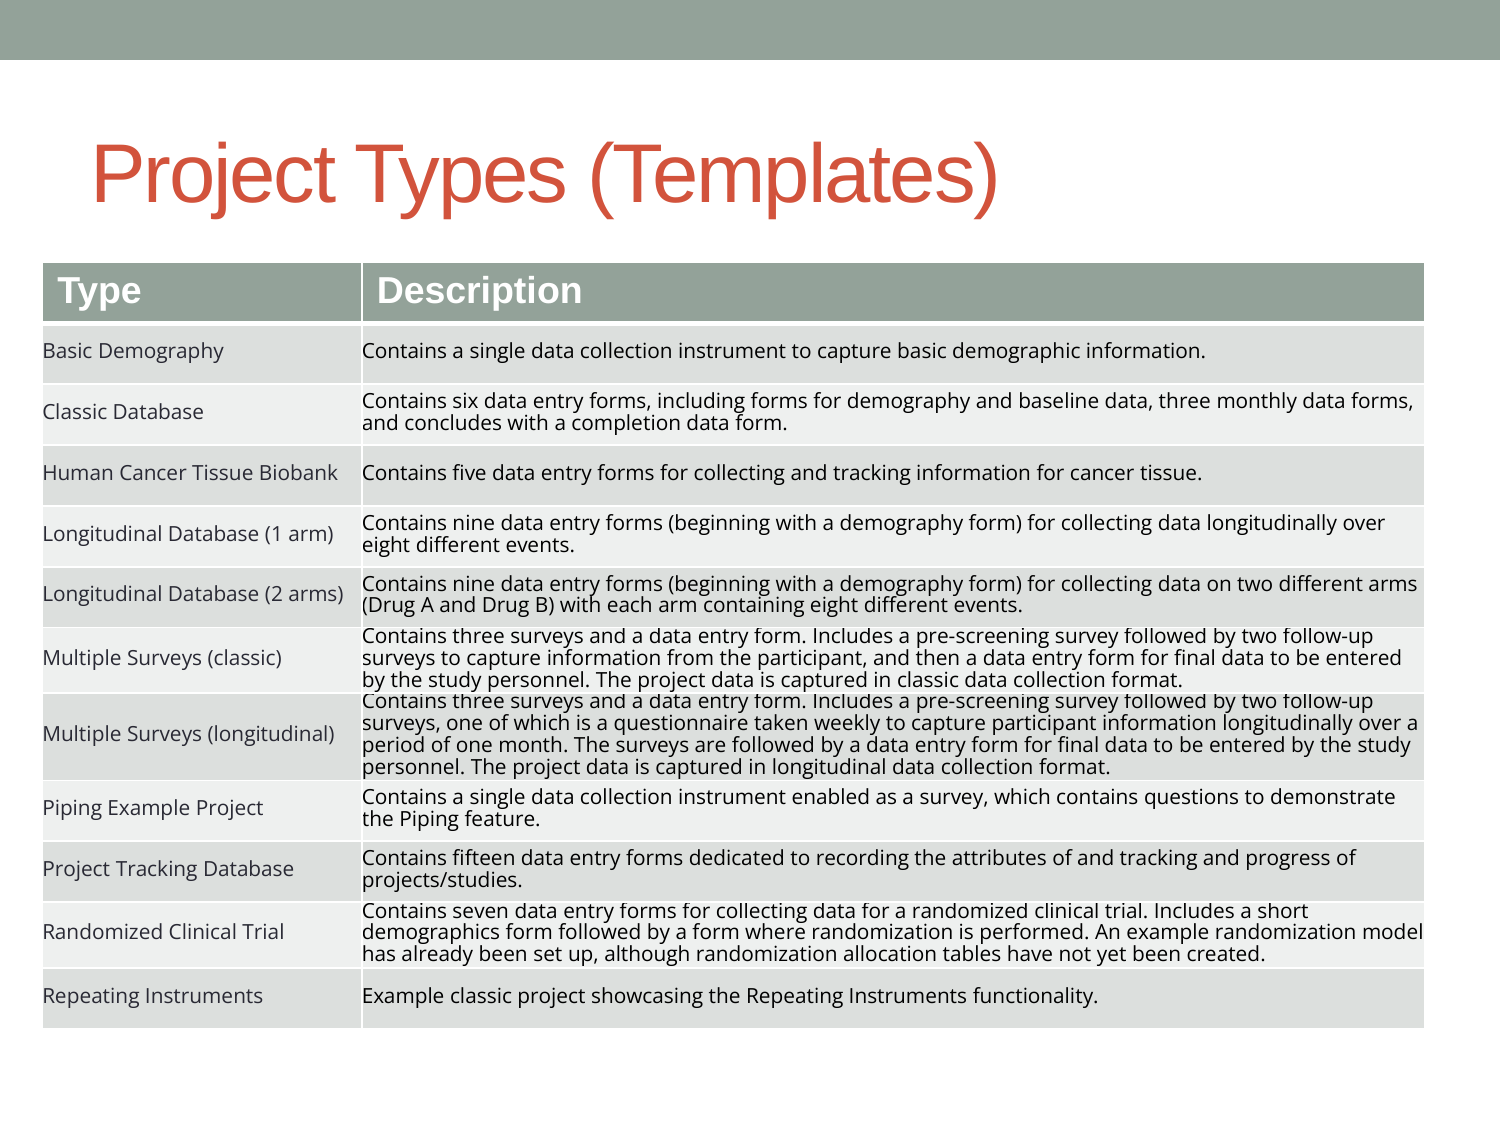

# Project Types (Templates)
| Type | Description |
| --- | --- |
| Basic Demography | Contains a single data collection instrument to capture basic demographic information. |
| Classic Database | Contains six data entry forms, including forms for demography and baseline data, three monthly data forms, and concludes with a completion data form. |
| Human Cancer Tissue Biobank | Contains five data entry forms for collecting and tracking information for cancer tissue. |
| Longitudinal Database (1 arm) | Contains nine data entry forms (beginning with a demography form) for collecting data longitudinally over eight different events. |
| Longitudinal Database (2 arms) | Contains nine data entry forms (beginning with a demography form) for collecting data on two different arms (Drug A and Drug B) with each arm containing eight different events. |
| Multiple Surveys (classic) | Contains three surveys and a data entry form. Includes a pre-screening survey followed by two follow-up surveys to capture information from the participant, and then a data entry form for final data to be entered by the study personnel. The project data is captured in classic data collection format. |
| Multiple Surveys (longitudinal) | Contains three surveys and a data entry form. Includes a pre-screening survey followed by two follow-up surveys, one of which is a questionnaire taken weekly to capture participant information longitudinally over a period of one month. The surveys are followed by a data entry form for final data to be entered by the study personnel. The project data is captured in longitudinal data collection format. |
| Piping Example Project | Contains a single data collection instrument enabled as a survey, which contains questions to demonstrate the Piping feature. |
| Project Tracking Database | Contains fifteen data entry forms dedicated to recording the attributes of and tracking and progress of projects/studies. |
| Randomized Clinical Trial | Contains seven data entry forms for collecting data for a randomized clinical trial. Includes a short demographics form followed by a form where randomization is performed. An example randomization model has already been set up, although randomization allocation tables have not yet been created. |
| Repeating Instruments | Example classic project showcasing the Repeating Instruments functionality. |